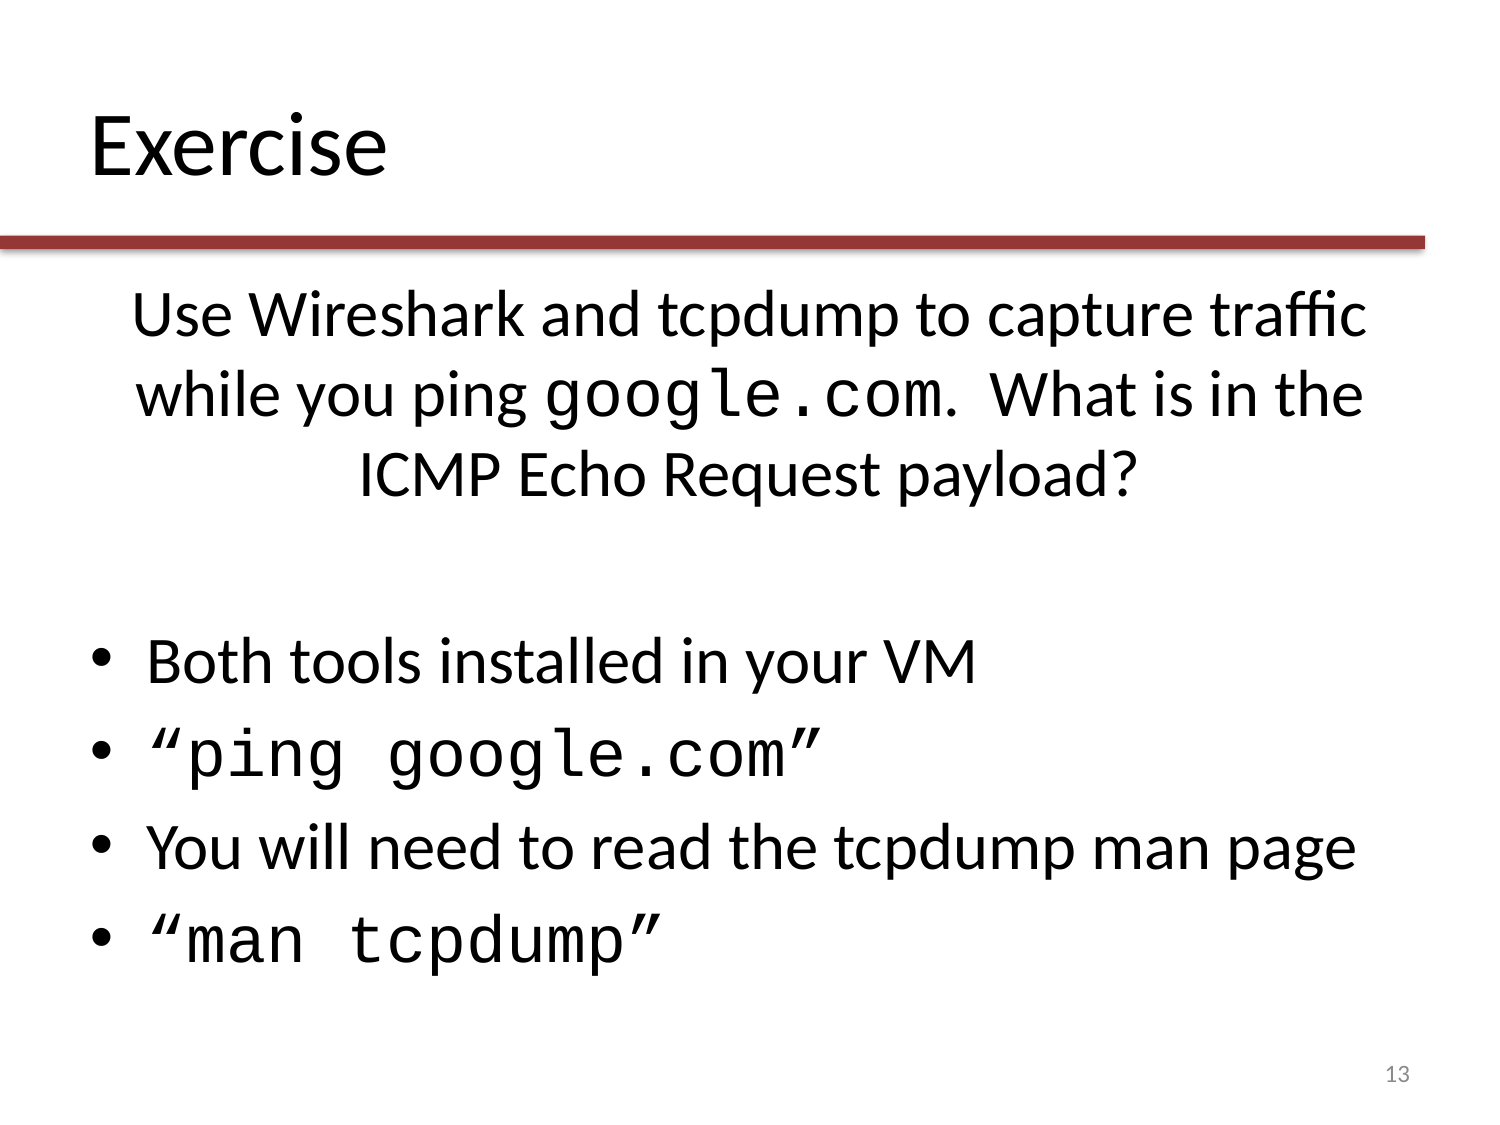

Exercise
Use Wireshark and tcpdump to capture traffic while you ping google.com.  What is in the ICMP Echo Request payload?

Both tools installed in your VM
“ping google.com”
You will need to read the tcpdump man page
“man tcpdump”
13